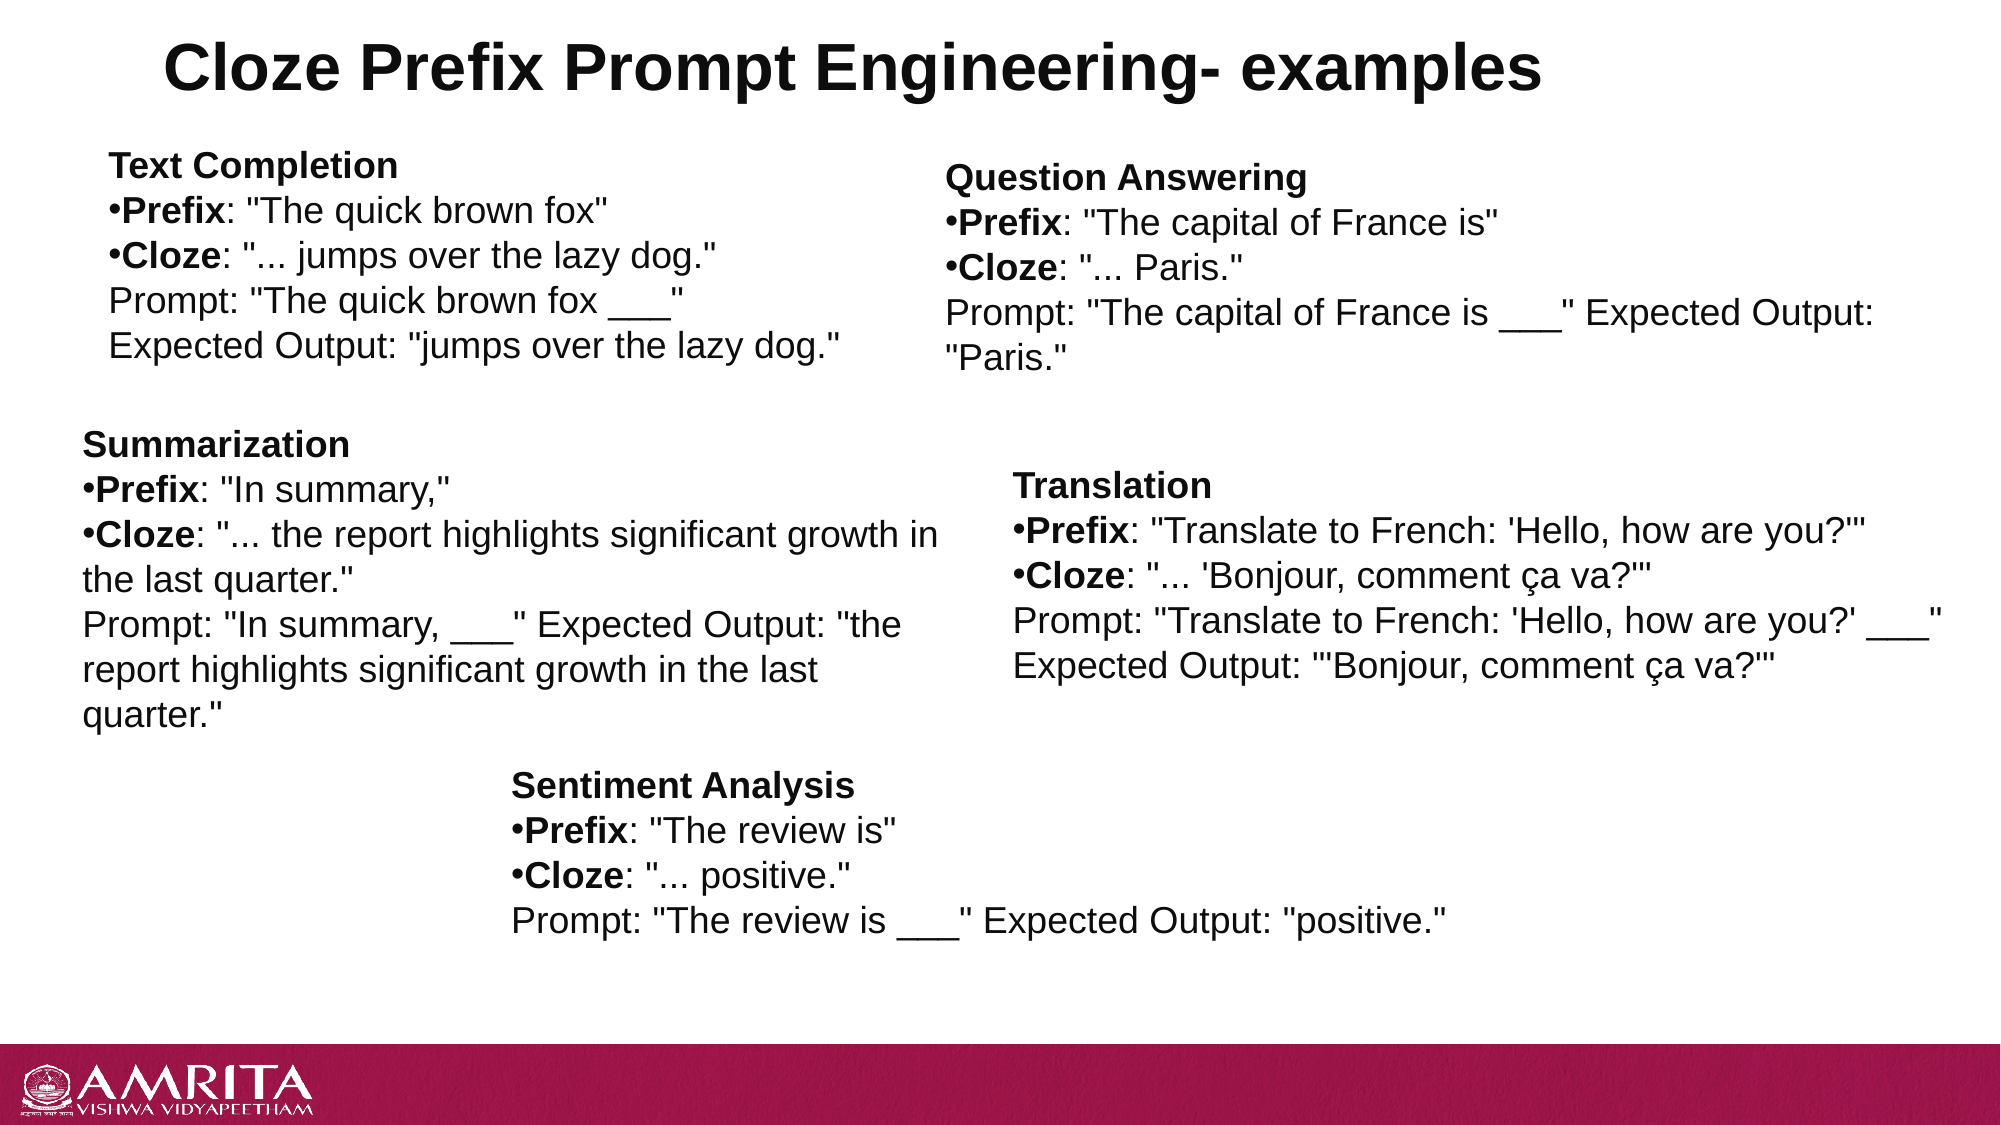

# Cloze Prefix Prompt Engineering- examples
Text Completion
Prefix: "The quick brown fox"
Cloze: "... jumps over the lazy dog."
Prompt: "The quick brown fox ___"
Expected Output: "jumps over the lazy dog."
Question Answering
Prefix: "The capital of France is"
Cloze: "... Paris."
Prompt: "The capital of France is ___" Expected Output: "Paris."

Summarization
Prefix: "In summary,"
Cloze: "... the report highlights significant growth in the last quarter."
Prompt: "In summary, ___" Expected Output: "the report highlights significant growth in the last quarter."
Translation
Prefix: "Translate to French: 'Hello, how are you?'"
Cloze: "... 'Bonjour, comment ça va?'"
Prompt: "Translate to French: 'Hello, how are you?' ___" Expected Output: "'Bonjour, comment ça va?'"
Sentiment Analysis
Prefix: "The review is"
Cloze: "... positive."
Prompt: "The review is ___" Expected Output: "positive."